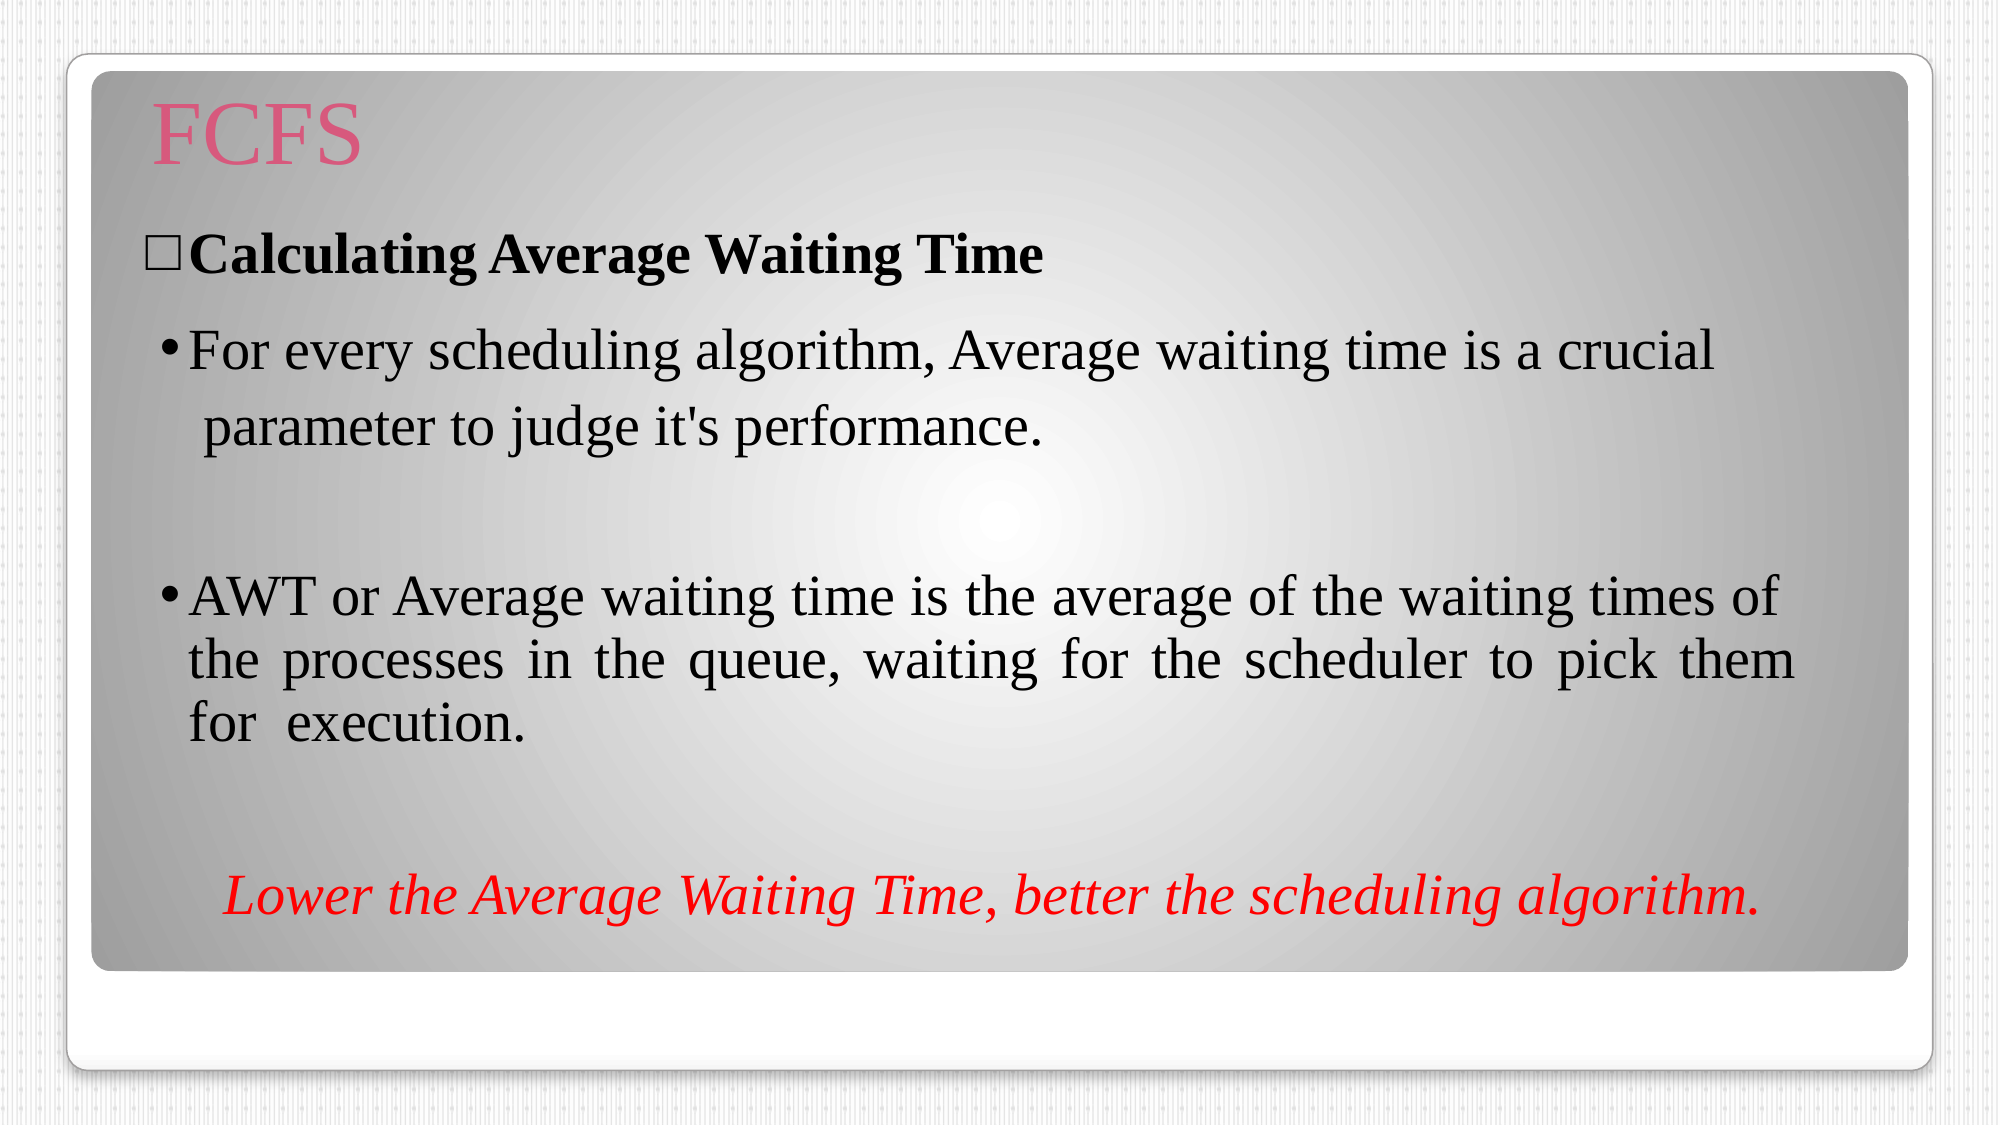

# FCFS
Calculating Average Waiting Time
For every scheduling algorithm, Average waiting time is a crucial  parameter to judge it's performance.

AWT or Average waiting time is the average of the waiting times of  the processes in the queue, waiting for the scheduler to pick them for  execution.

Lower the Average Waiting Time, better the scheduling algorithm.